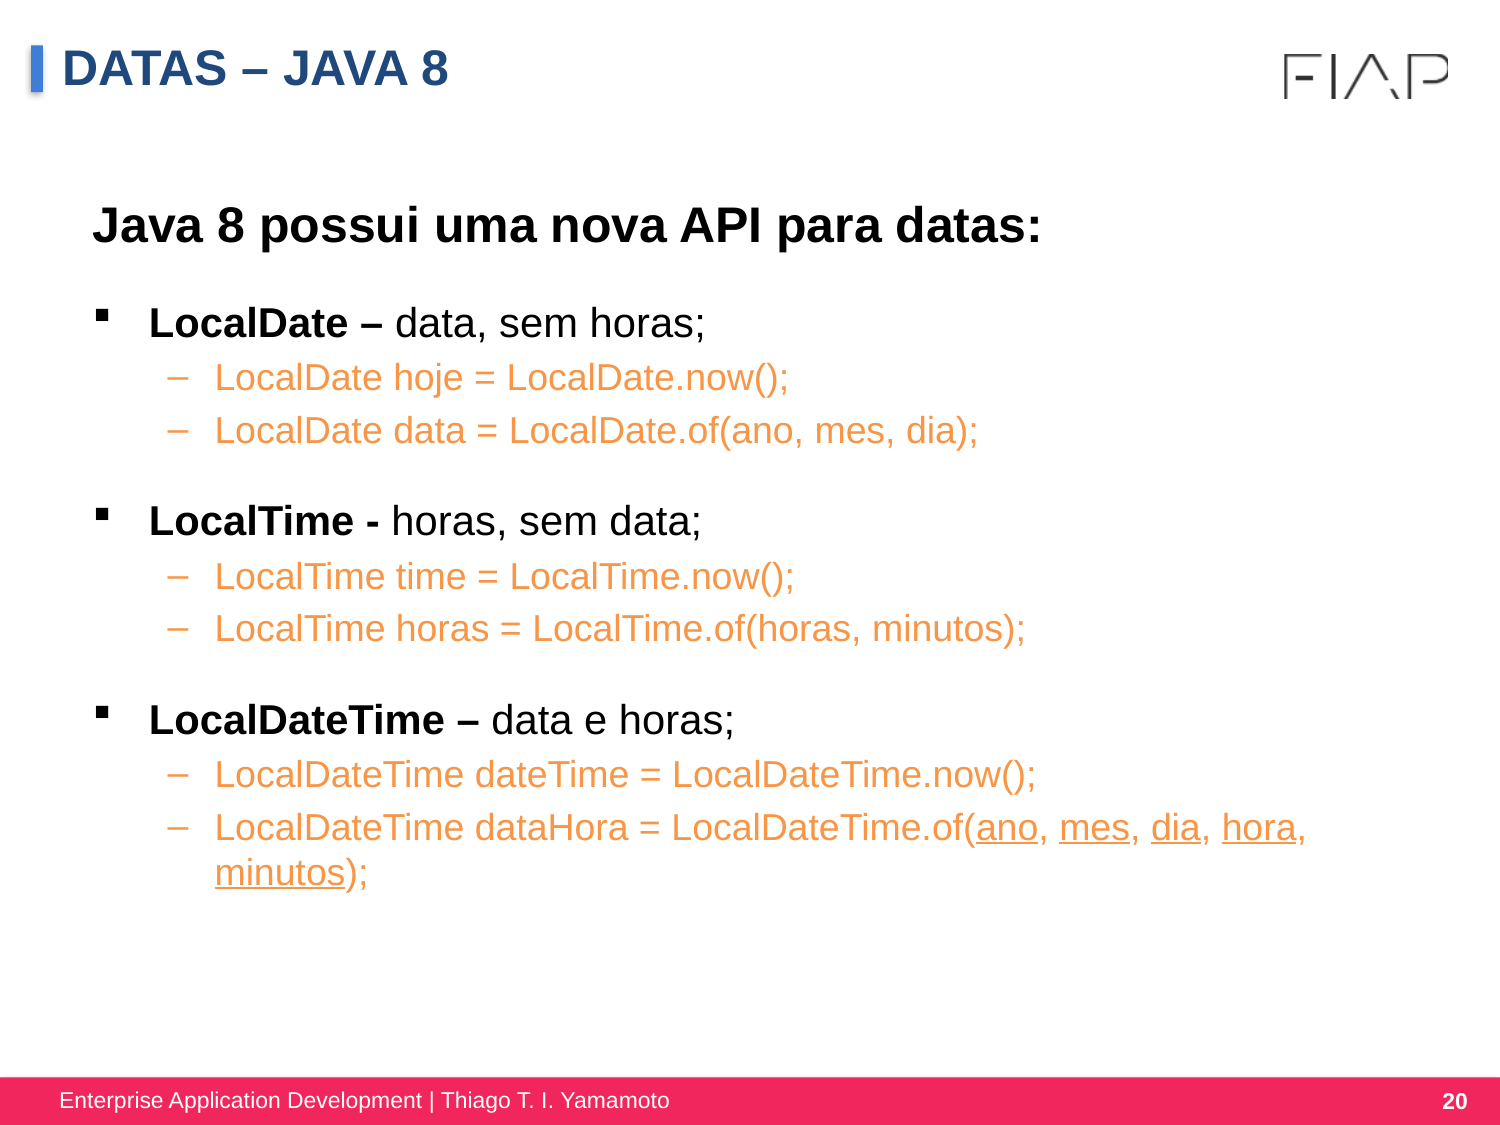

DATAS – JAVA 8
Java 8 possui uma nova API para datas:
LocalDate – data, sem horas;
LocalDate hoje = LocalDate.now();
LocalDate data = LocalDate.of(ano, mes, dia);
LocalTime - horas, sem data;
LocalTime time = LocalTime.now();
LocalTime horas = LocalTime.of(horas, minutos);
LocalDateTime – data e horas;
LocalDateTime dateTime = LocalDateTime.now();
LocalDateTime dataHora = LocalDateTime.of(ano, mes, dia, hora, minutos);